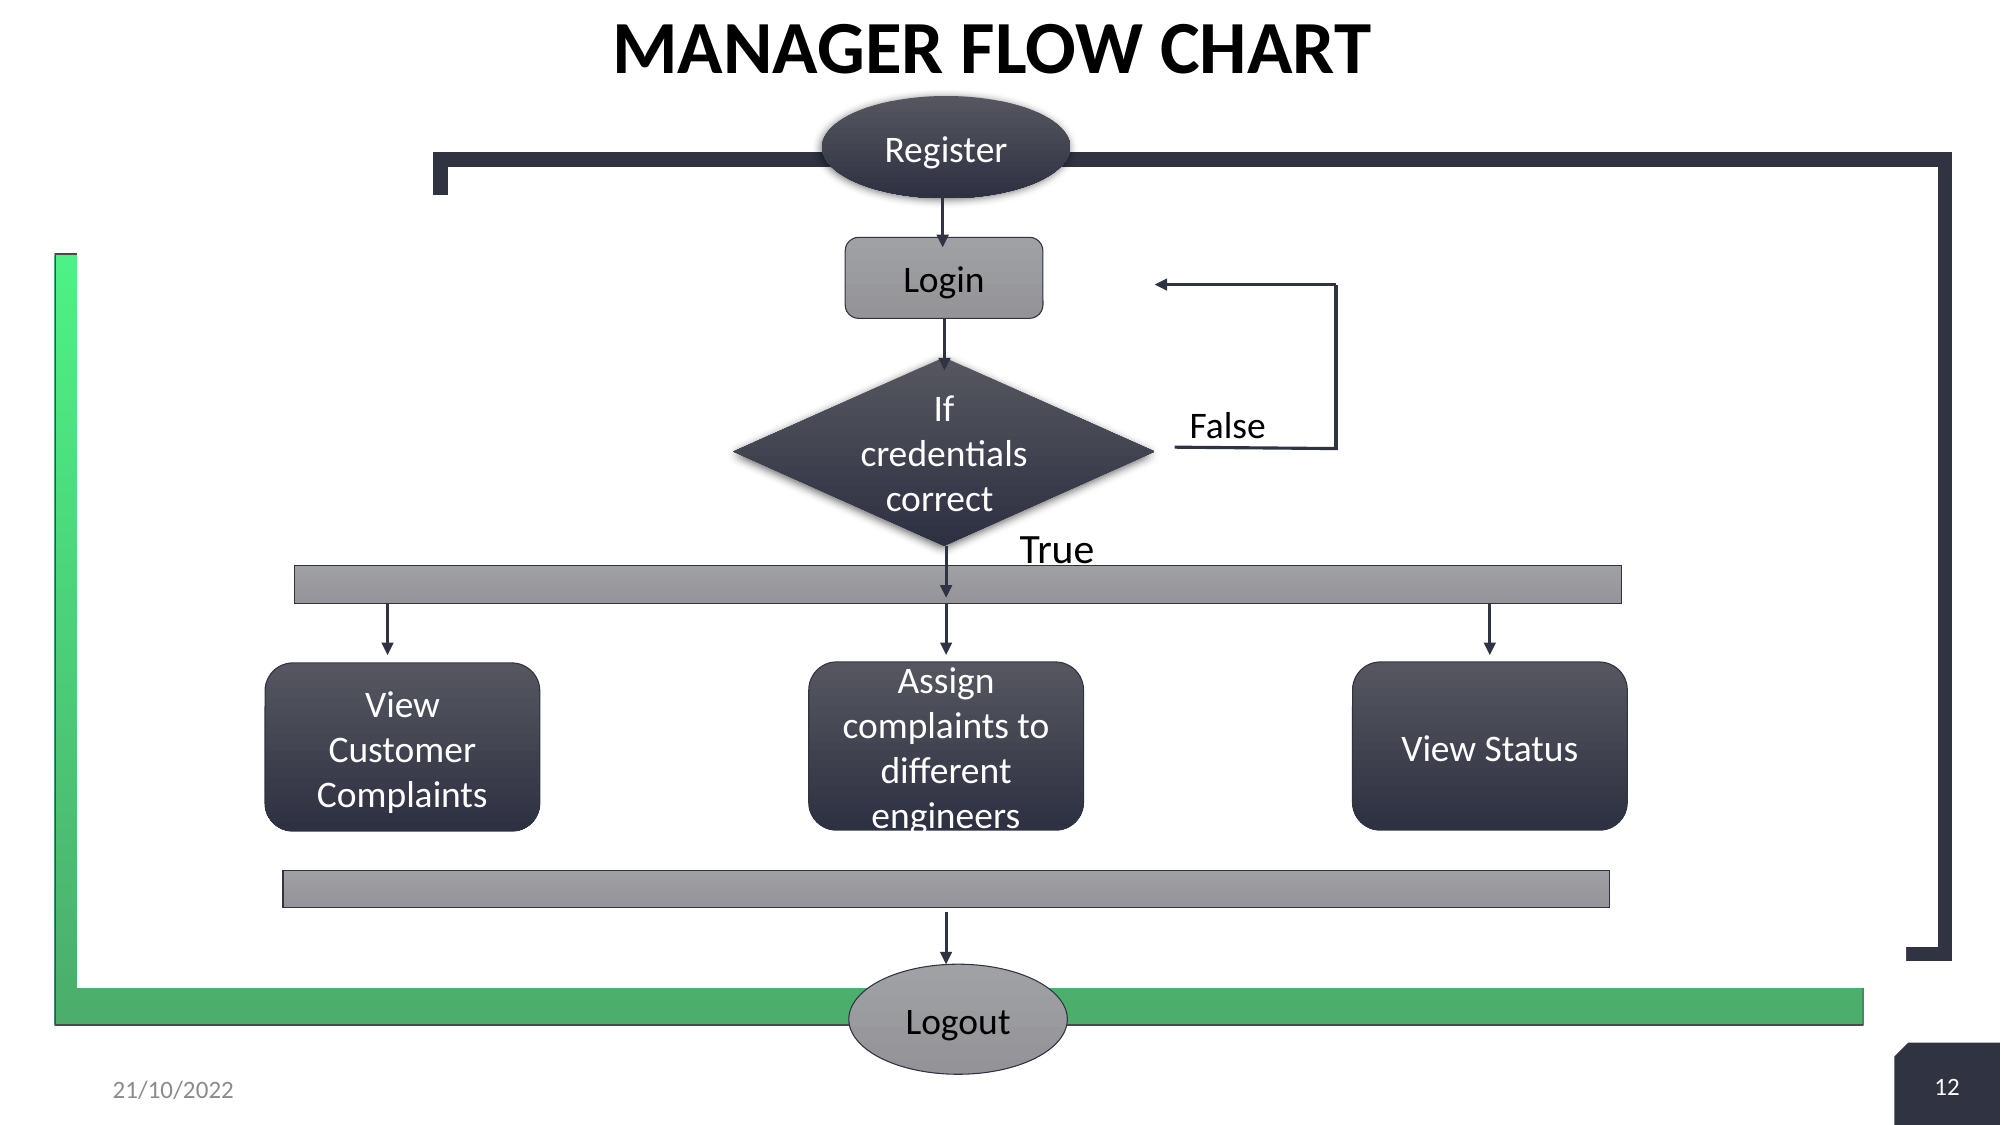

# MANAGER FLOW CHART
Register
Login
If credentials correct
False
True

Assign complaints to different engineers
View Status
View Customer Complaints

Logout
12
21/10/2022